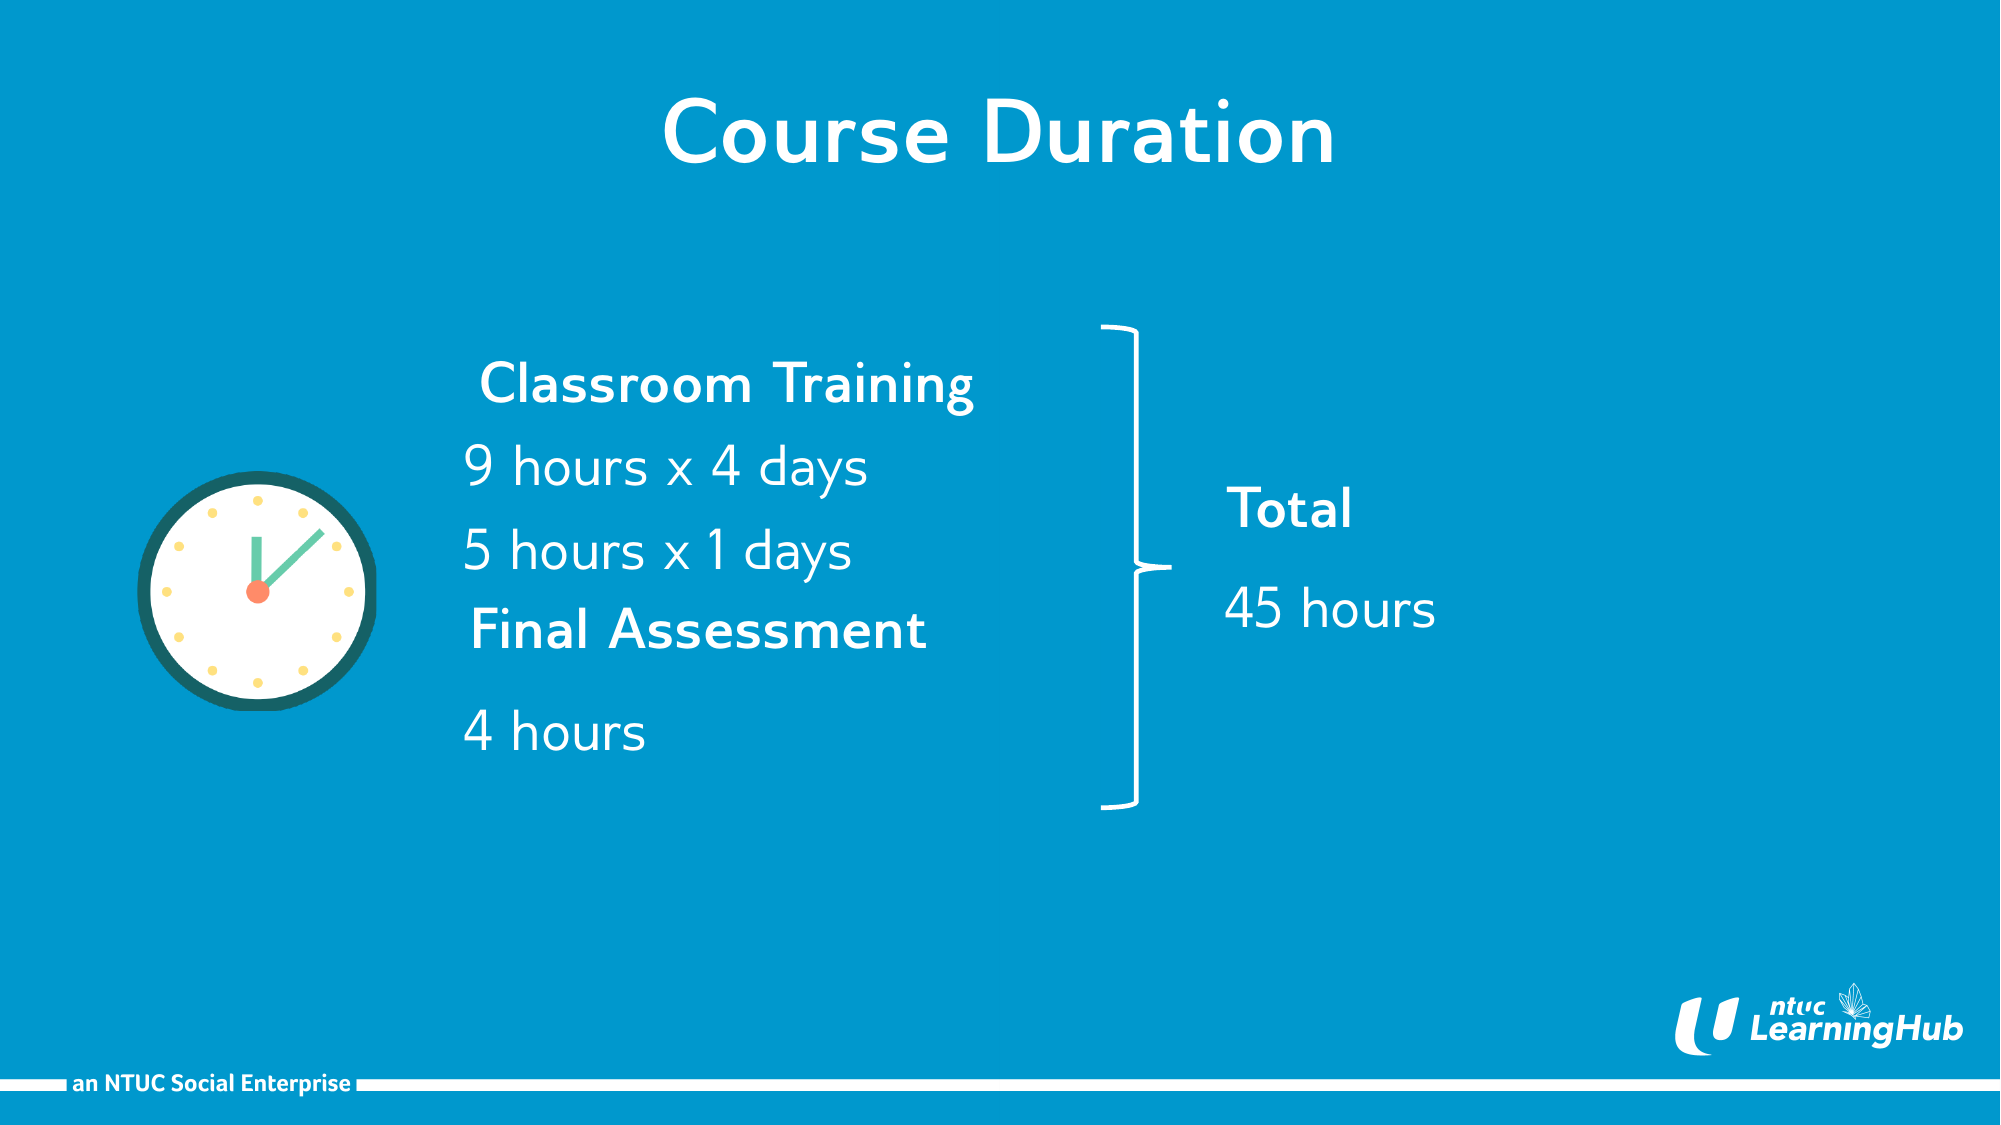

9 hours x 4 days
5 hours x 1 days

45 hours
4 hours